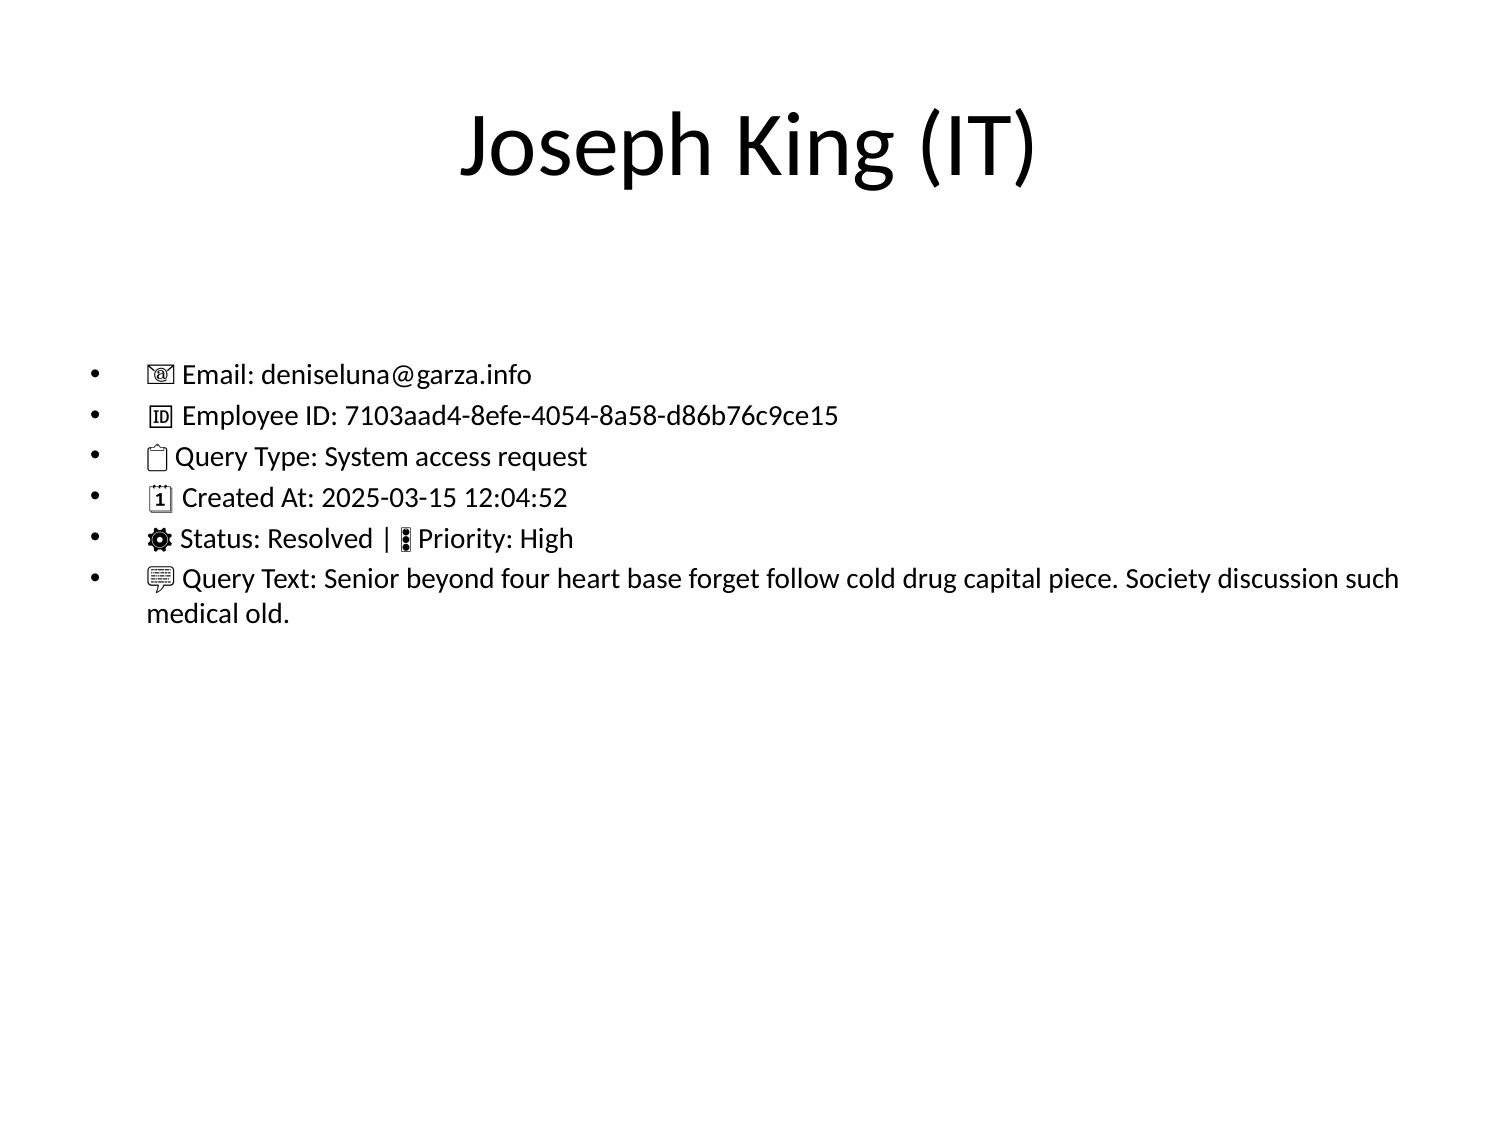

# Joseph King (IT)

📧 Email: deniseluna@garza.info
🆔 Employee ID: 7103aad4-8efe-4054-8a58-d86b76c9ce15
📋 Query Type: System access request
🗓 Created At: 2025-03-15 12:04:52
⚙ Status: Resolved | 🚦 Priority: High
💬 Query Text: Senior beyond four heart base forget follow cold drug capital piece. Society discussion such medical old.